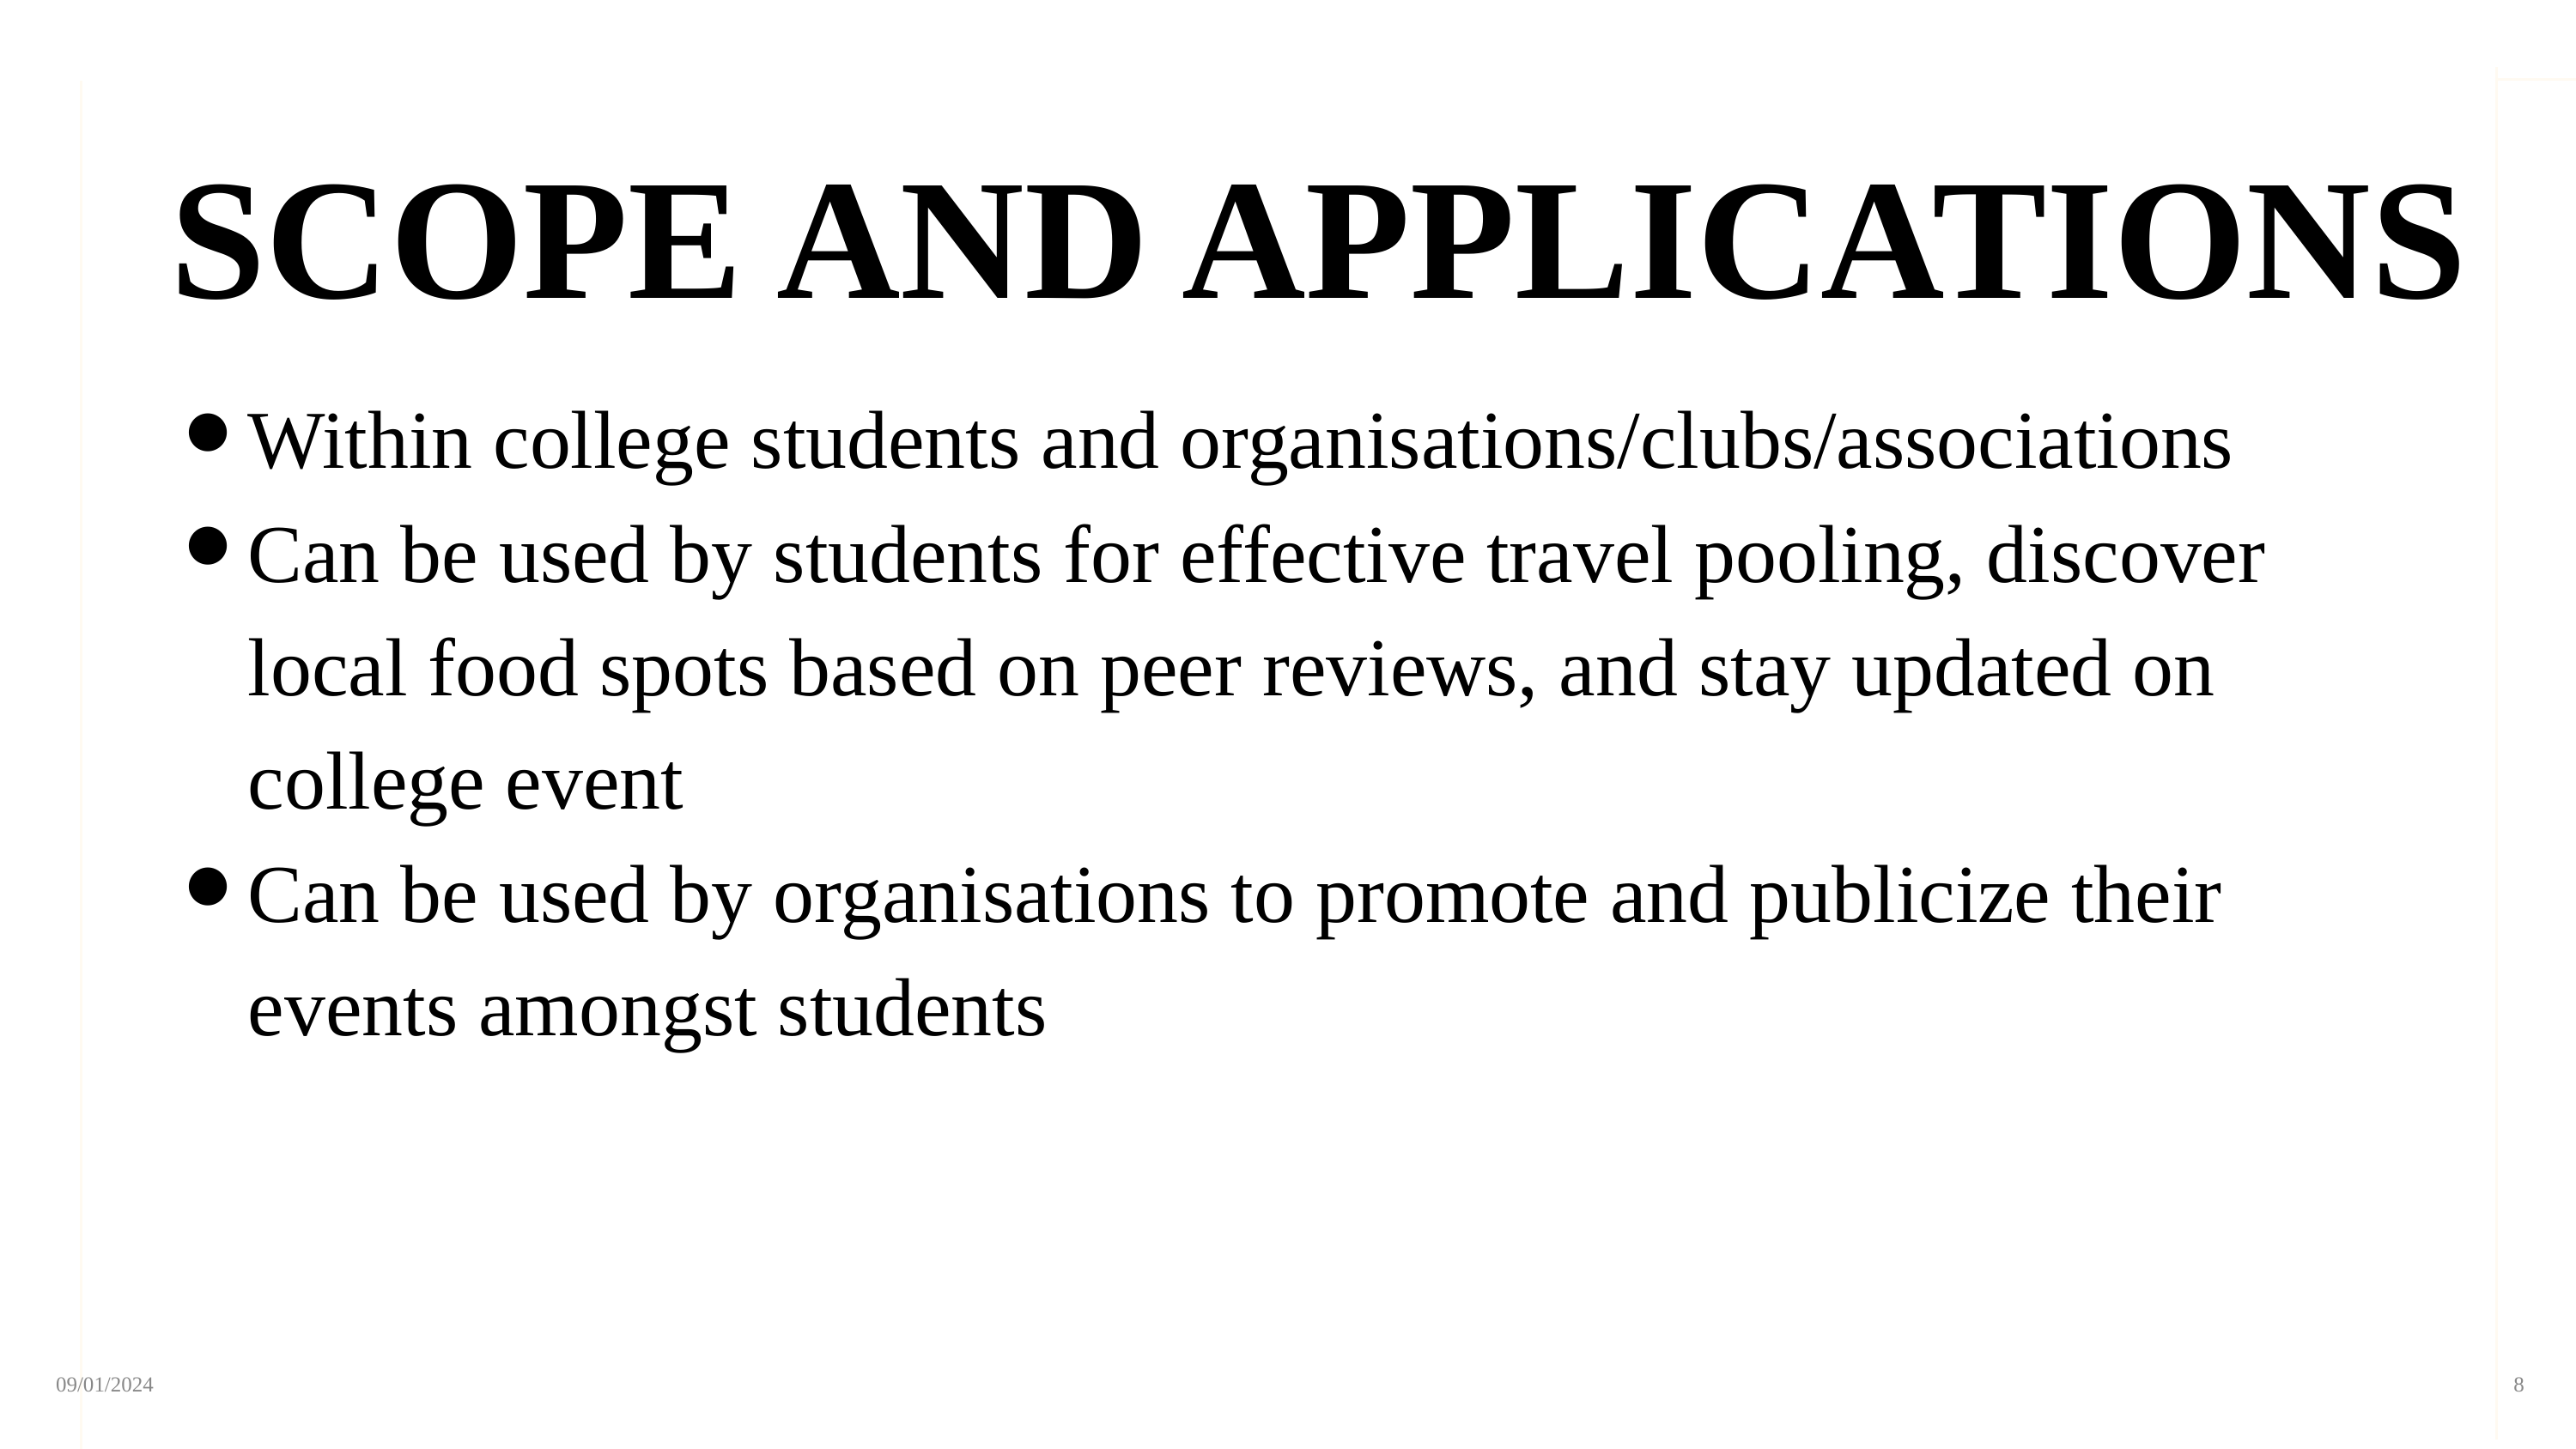

SCOPE AND APPLICATIONS
Within college students and organisations/clubs/associations
Can be used by students for effective travel pooling, discover local food spots based on peer reviews, and stay updated on college event
Can be used by organisations to promote and publicize their events amongst students

8
09/01/2024